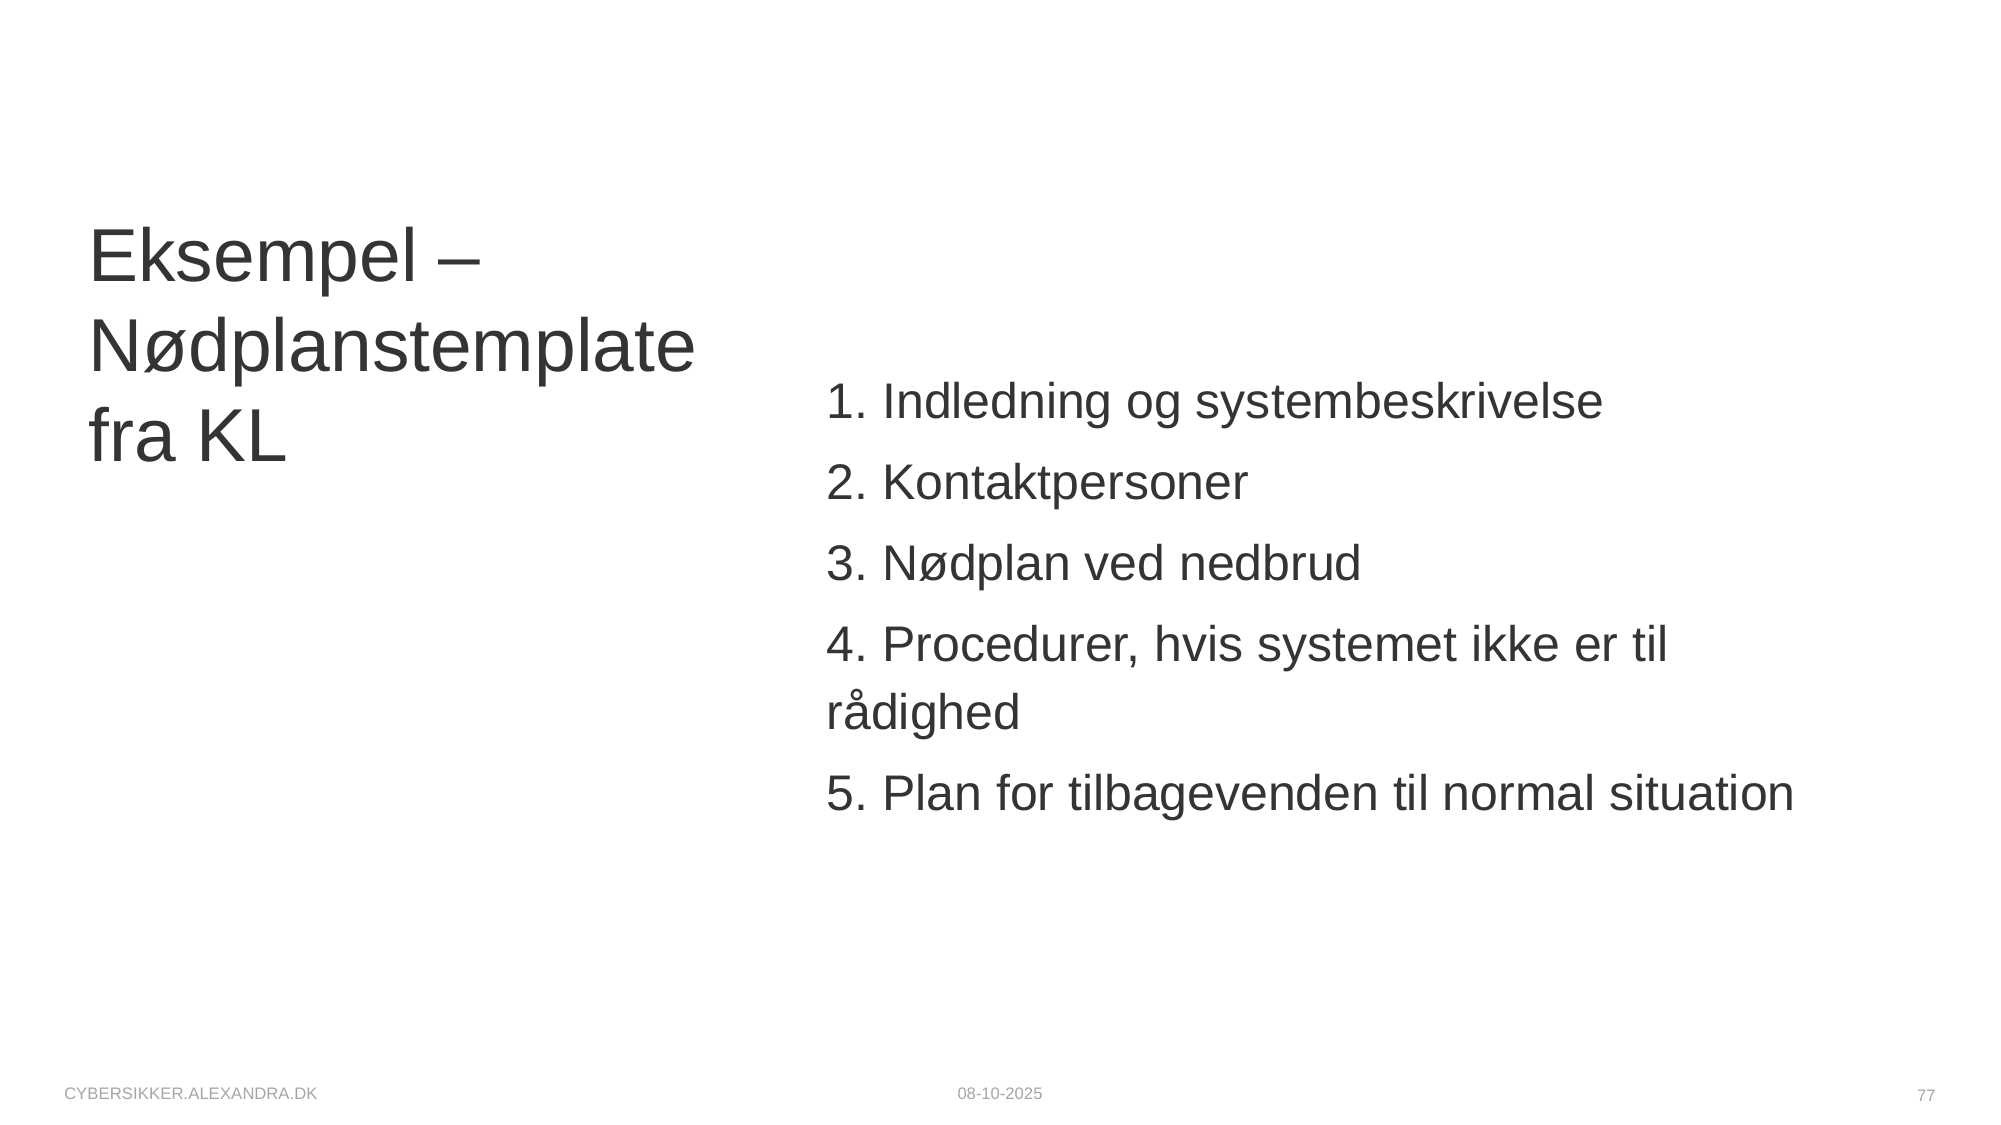

# Eksempel – Nødplanstemplate fra KL

1. Indledning og systembeskrivelse
2. Kontaktpersoner
3. Nødplan ved nedbrud
4. Procedurer, hvis systemet ikke er til rådighed
5. Plan for tilbagevenden til normal situation

cybersikker.alexandra.dk
08-10-2025
77